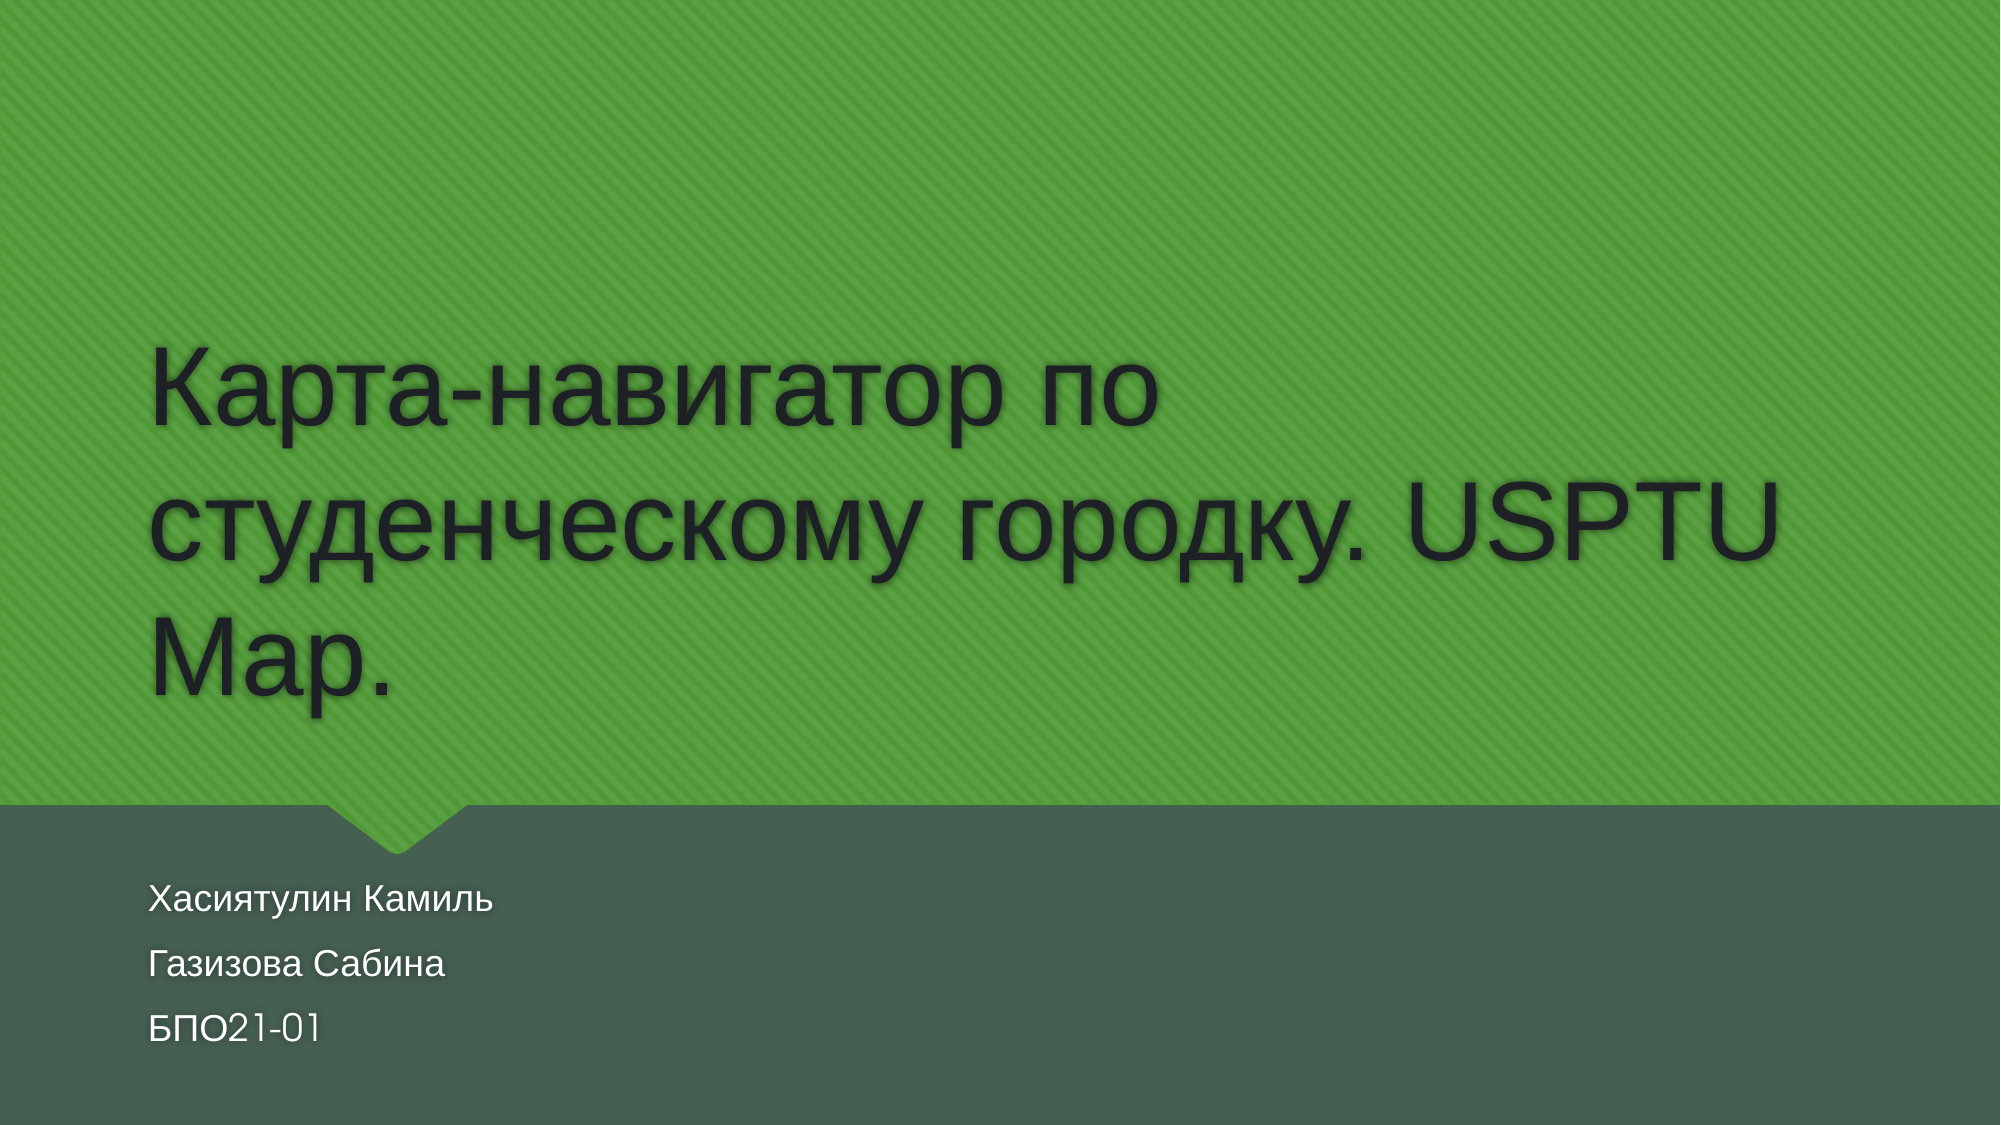

# Карта-навигатор по студенческому городку. USPTU Map.
Хасиятулин Камиль
Газизова Сабина
БПО21-01